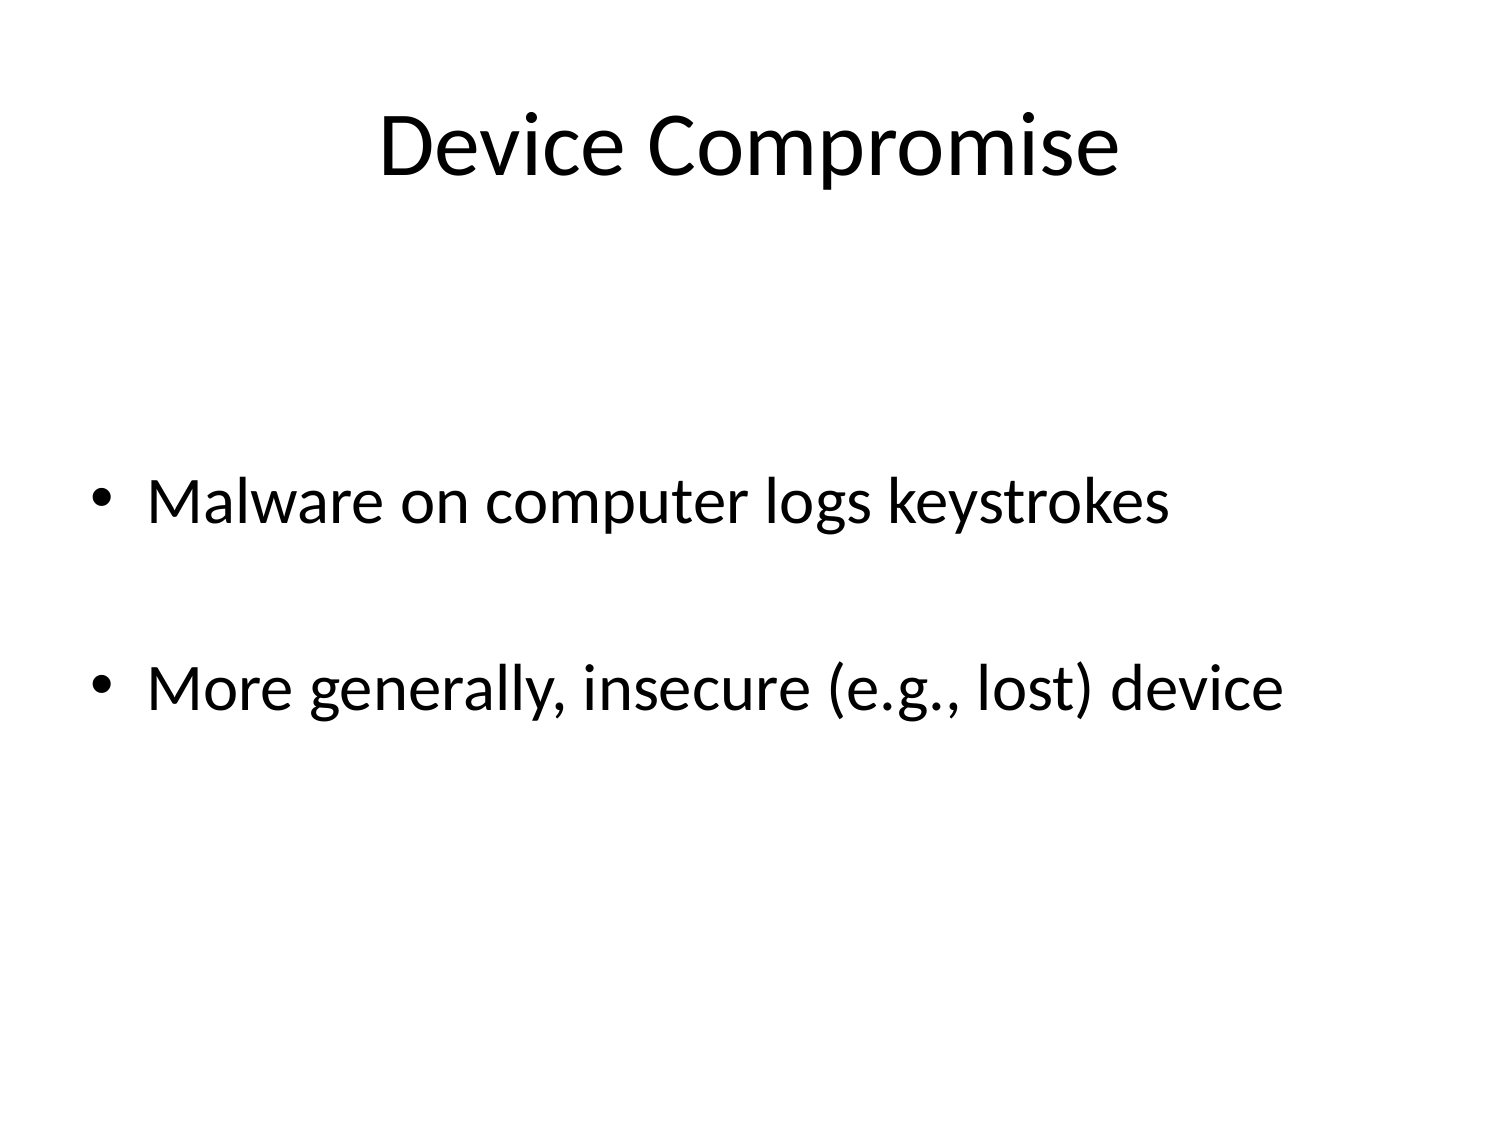

# Device Compromise

Malware on computer logs keystrokes

More generally, insecure (e.g., lost) device